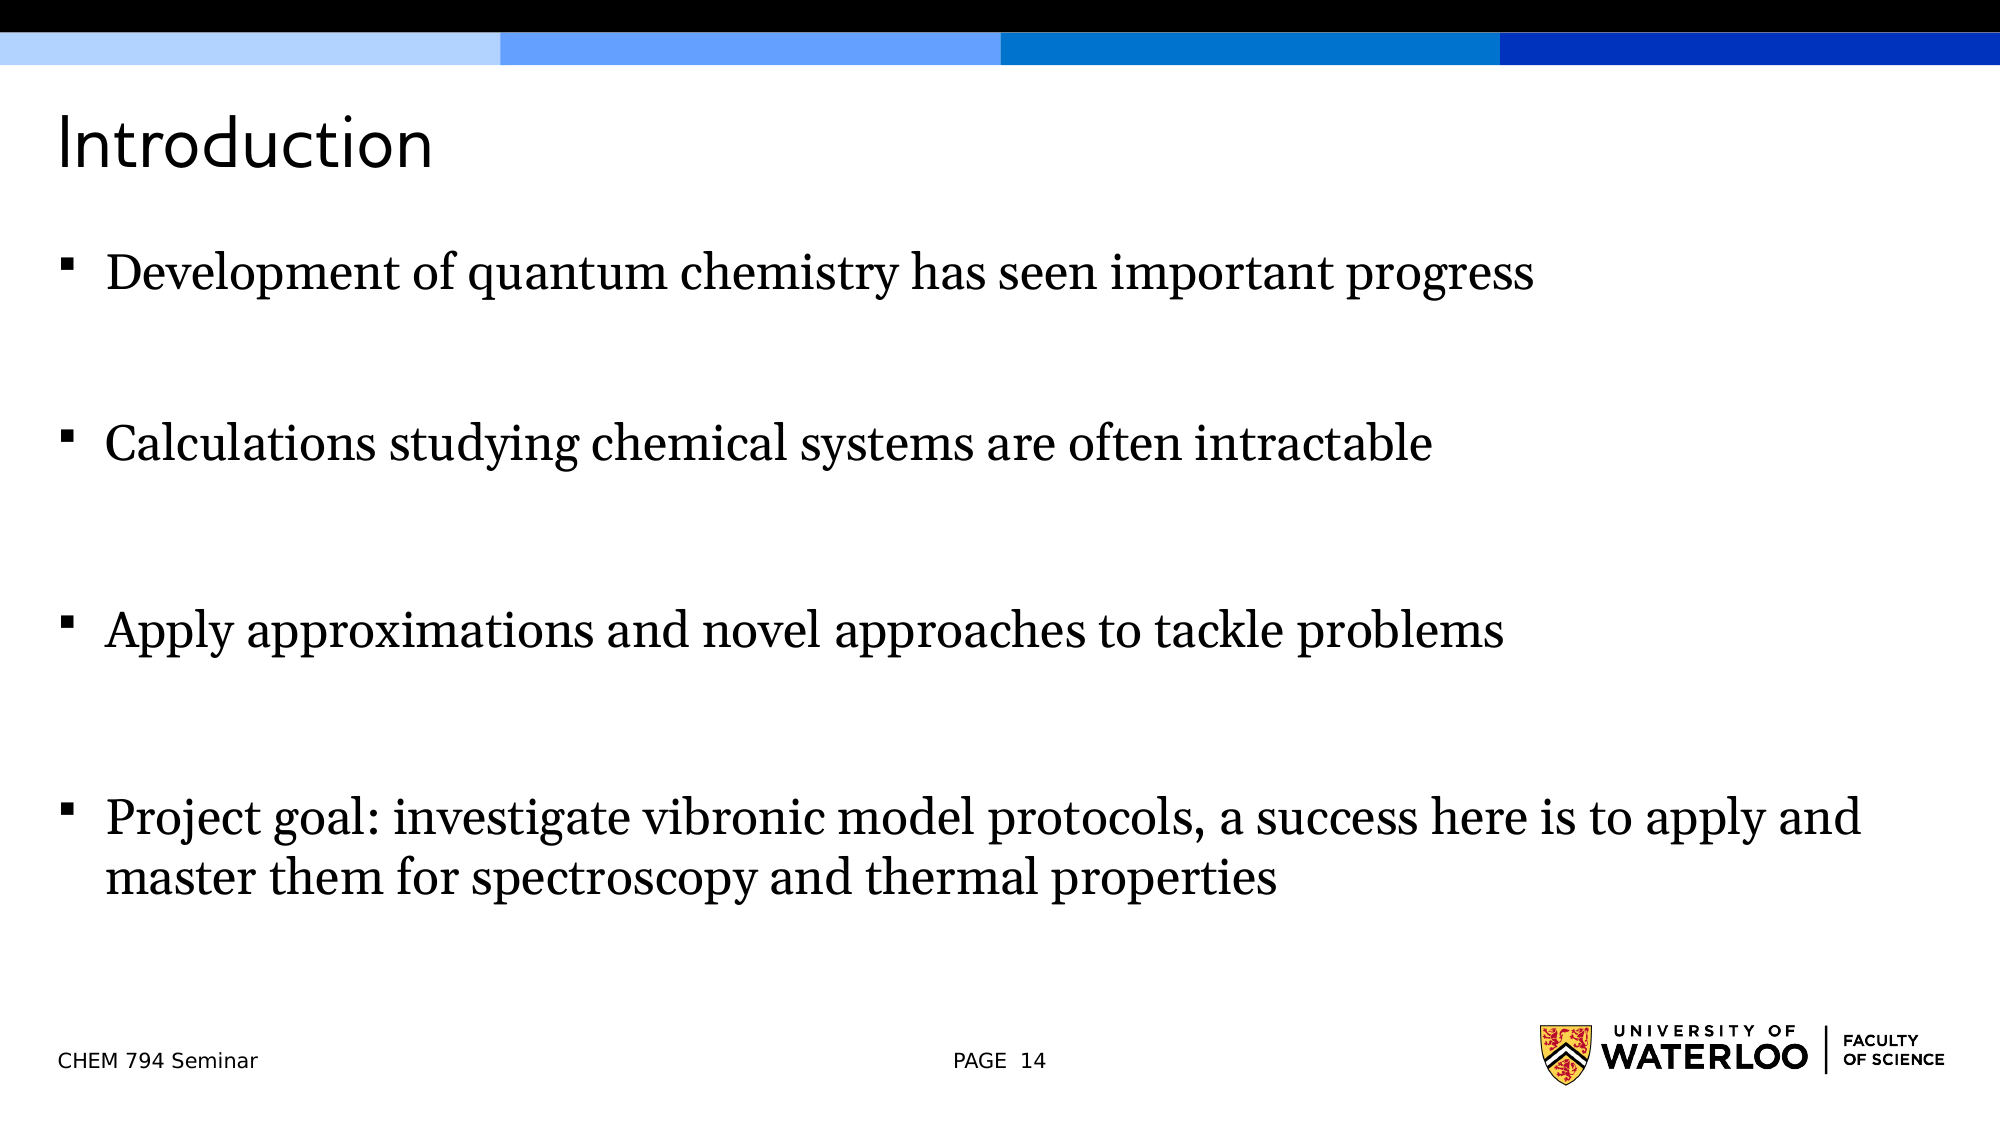

# Introduction
Development of quantum chemistry has seen important progress

Calculations studying chemical systems are often intractable

Apply approximations and novel approaches to tackle problems

Project goal: investigate vibronic model protocols, a success here is to apply and master them for spectroscopy and thermal properties

CHEM 794 Seminar
PAGE  14